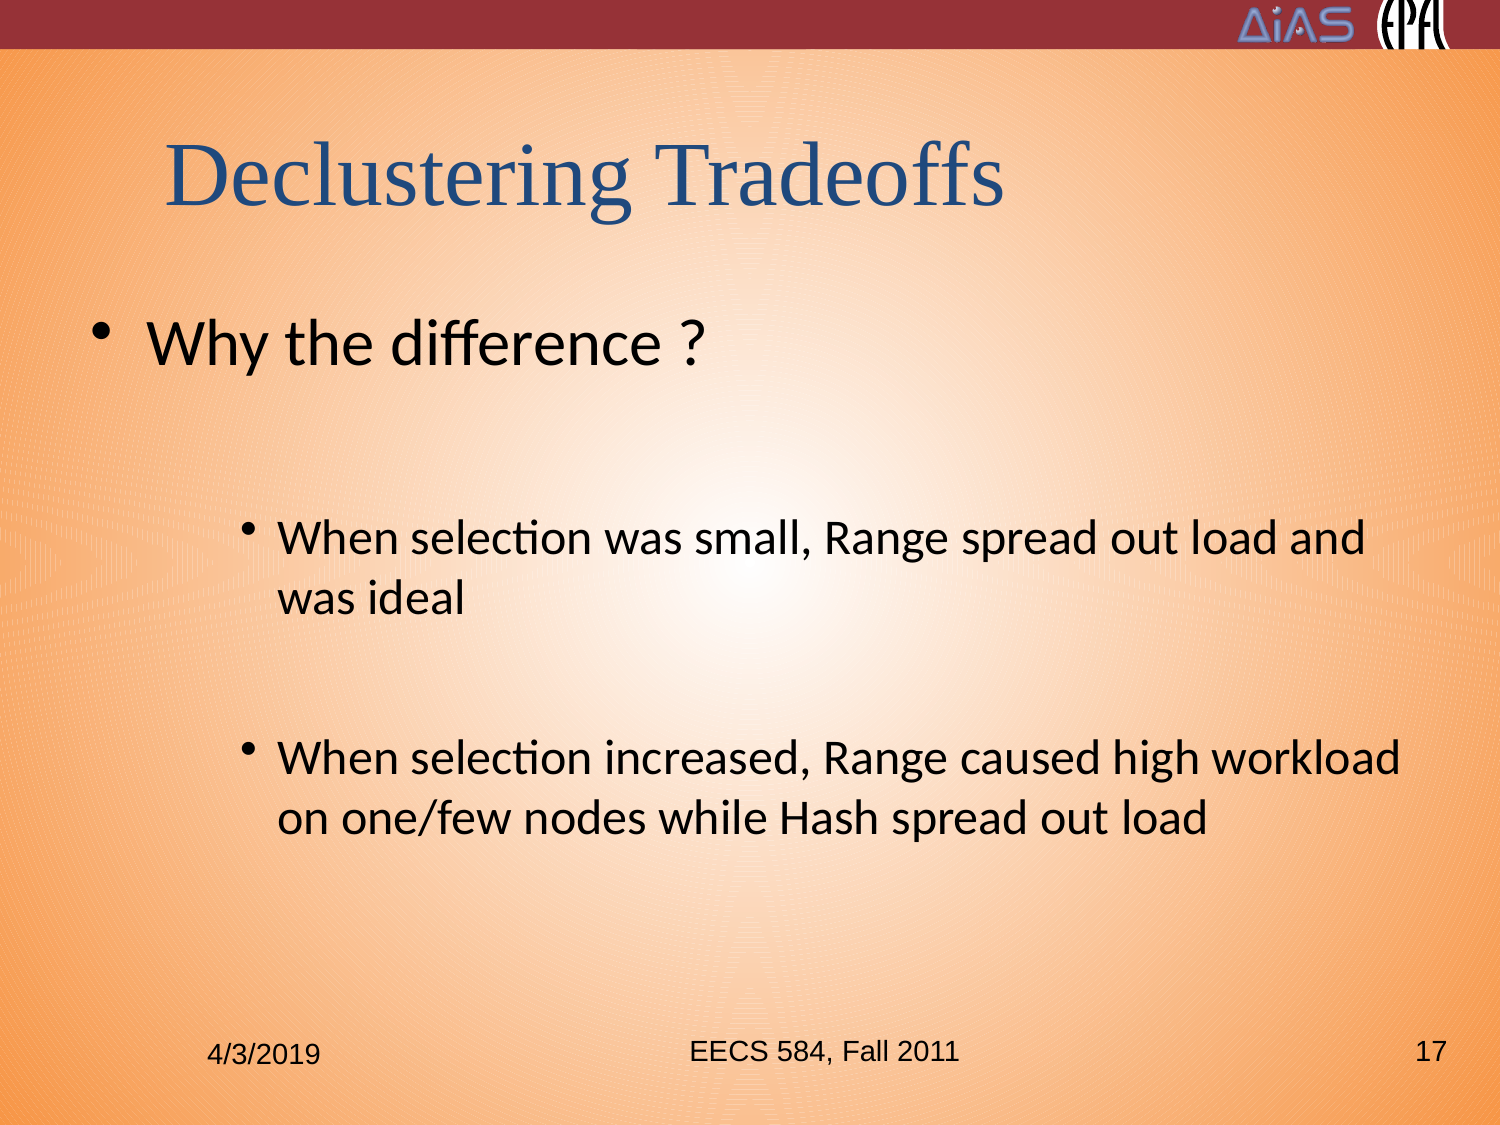

Declustering Tradeoffs
Why the difference ?

When selection was small, Range spread out load and was ideal

When selection increased, Range caused high workload on one/few nodes while Hash spread out load

EECS 584, Fall 2011
17
4/3/2019